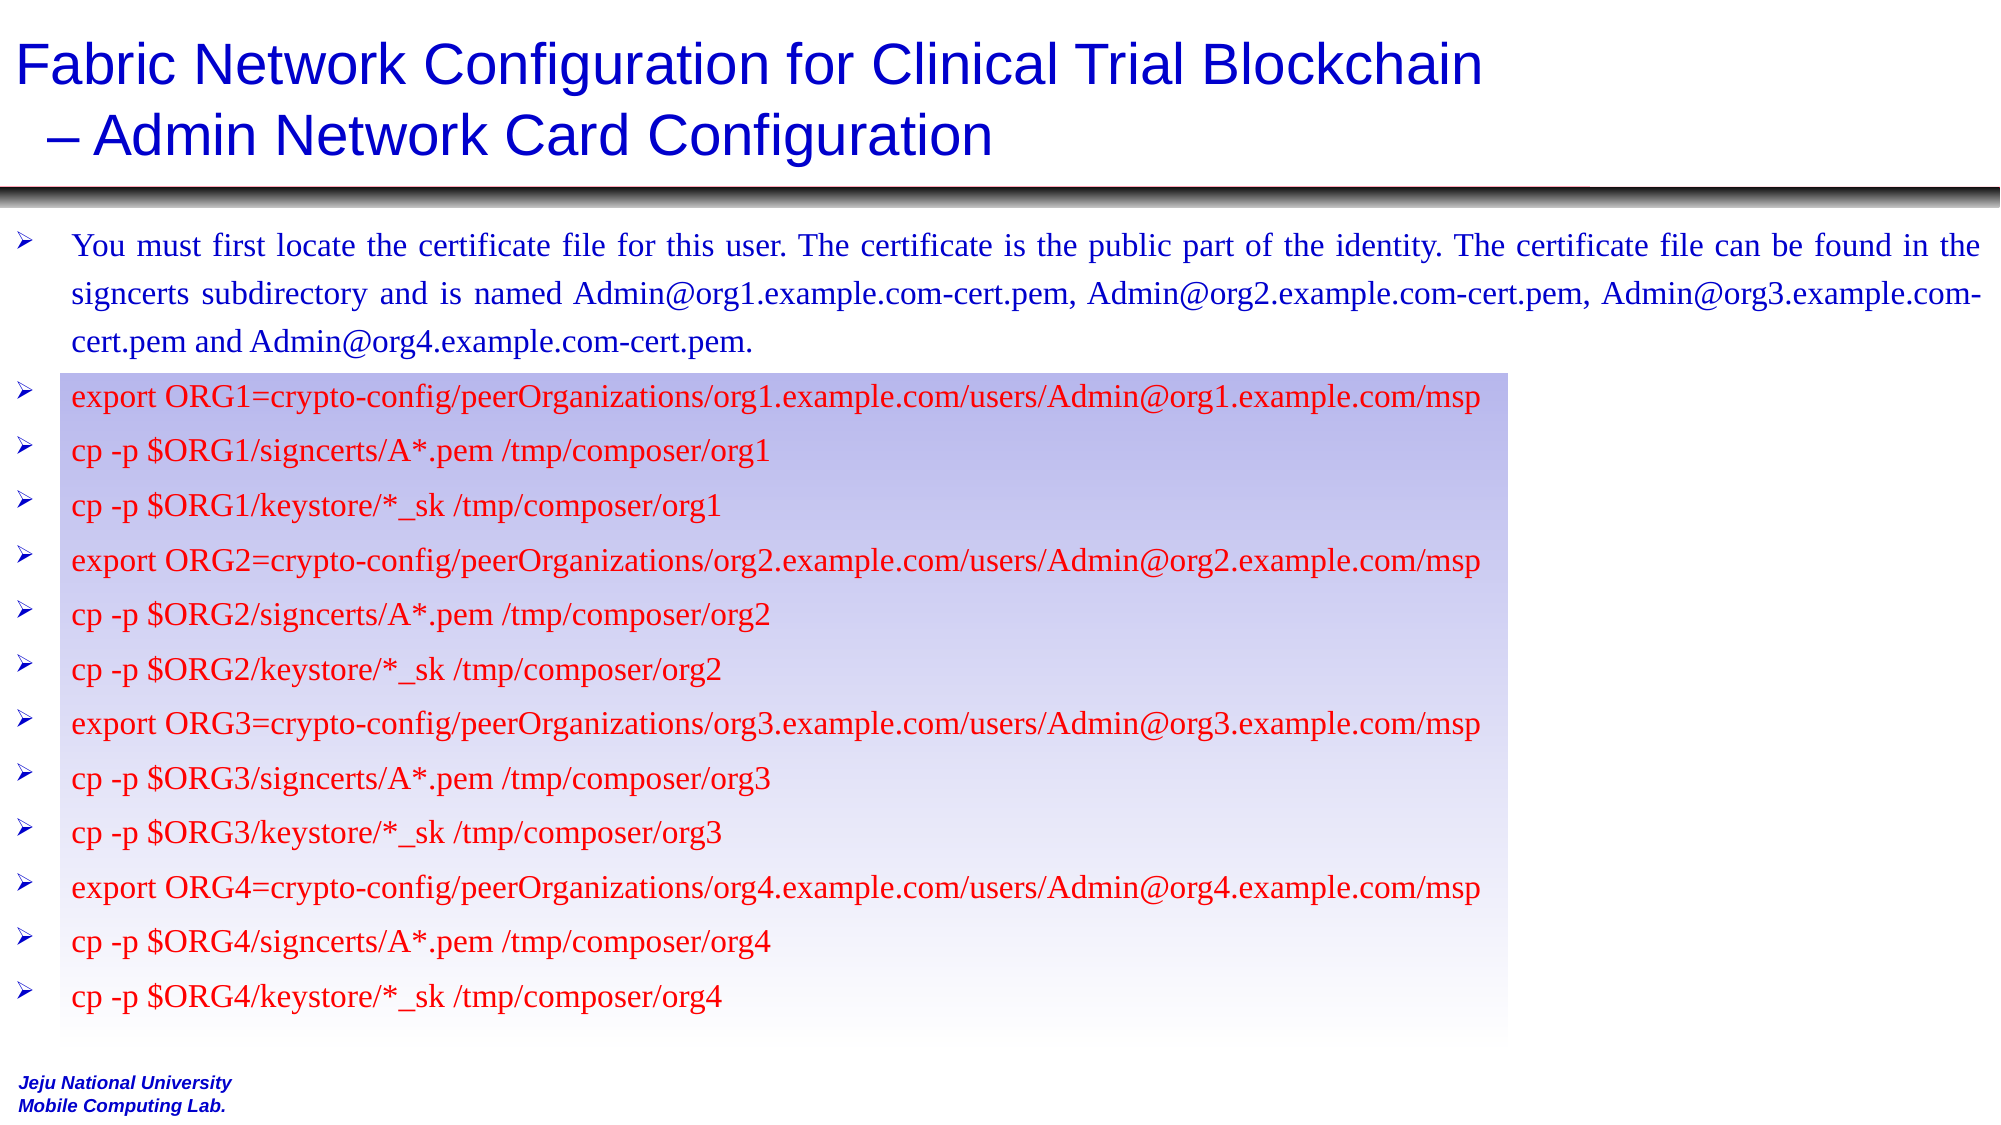

# Fabric Network Configuration for Clinical Trial Blockchain – Admin Network Card Configuration
You must first locate the certificate file for this user. The certificate is the public part of the identity. The certificate file can be found in the signcerts subdirectory and is named Admin@org1.example.com-cert.pem, Admin@org2.example.com-cert.pem, Admin@org3.example.com-cert.pem and Admin@org4.example.com-cert.pem.
export ORG1=crypto-config/peerOrganizations/org1.example.com/users/Admin@org1.example.com/msp
cp -p $ORG1/signcerts/A*.pem /tmp/composer/org1
cp -p $ORG1/keystore/*_sk /tmp/composer/org1
export ORG2=crypto-config/peerOrganizations/org2.example.com/users/Admin@org2.example.com/msp
cp -p $ORG2/signcerts/A*.pem /tmp/composer/org2
cp -p $ORG2/keystore/*_sk /tmp/composer/org2
export ORG3=crypto-config/peerOrganizations/org3.example.com/users/Admin@org3.example.com/msp
cp -p $ORG3/signcerts/A*.pem /tmp/composer/org3
cp -p $ORG3/keystore/*_sk /tmp/composer/org3
export ORG4=crypto-config/peerOrganizations/org4.example.com/users/Admin@org4.example.com/msp
cp -p $ORG4/signcerts/A*.pem /tmp/composer/org4
cp -p $ORG4/keystore/*_sk /tmp/composer/org4